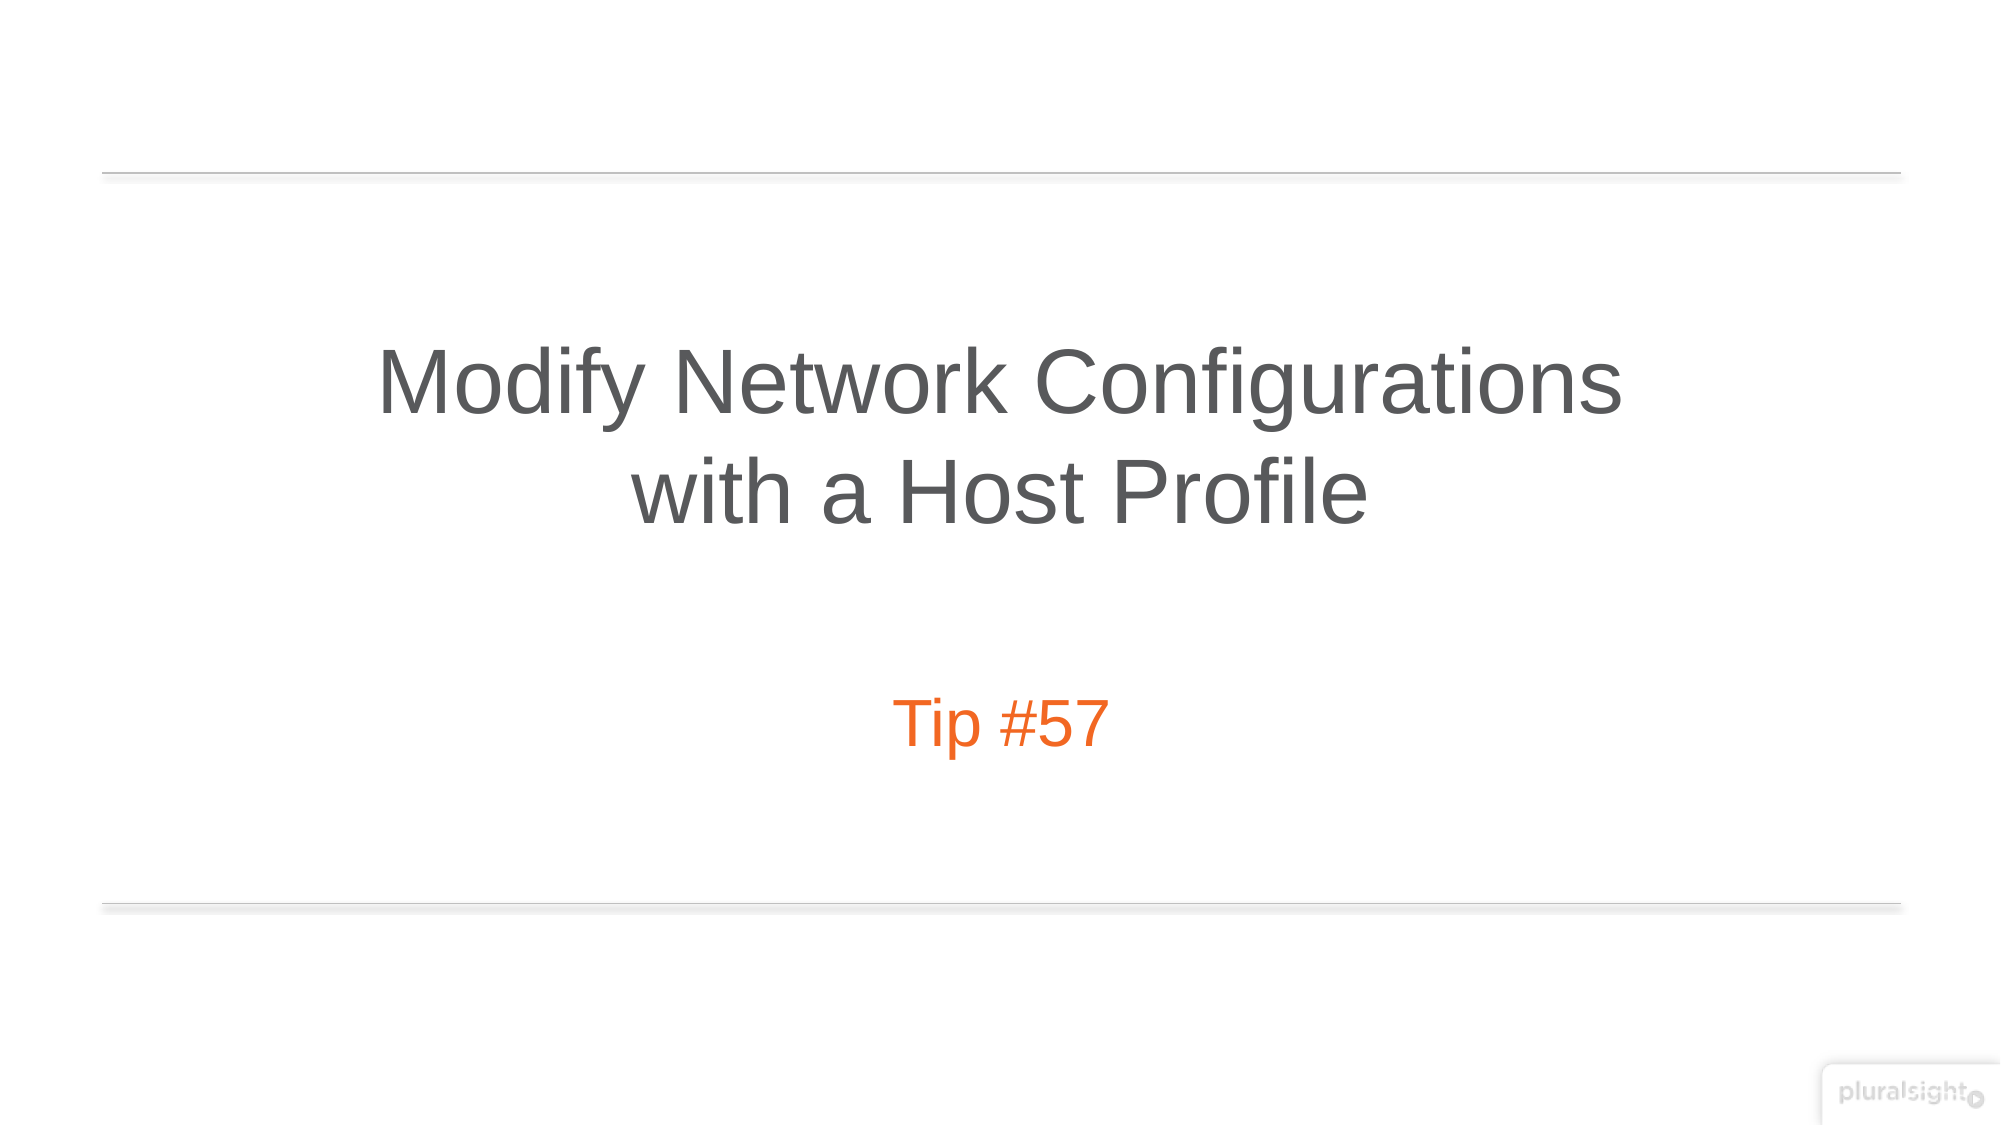

Modify Network Configurations
with a Host Profile

Tip #57